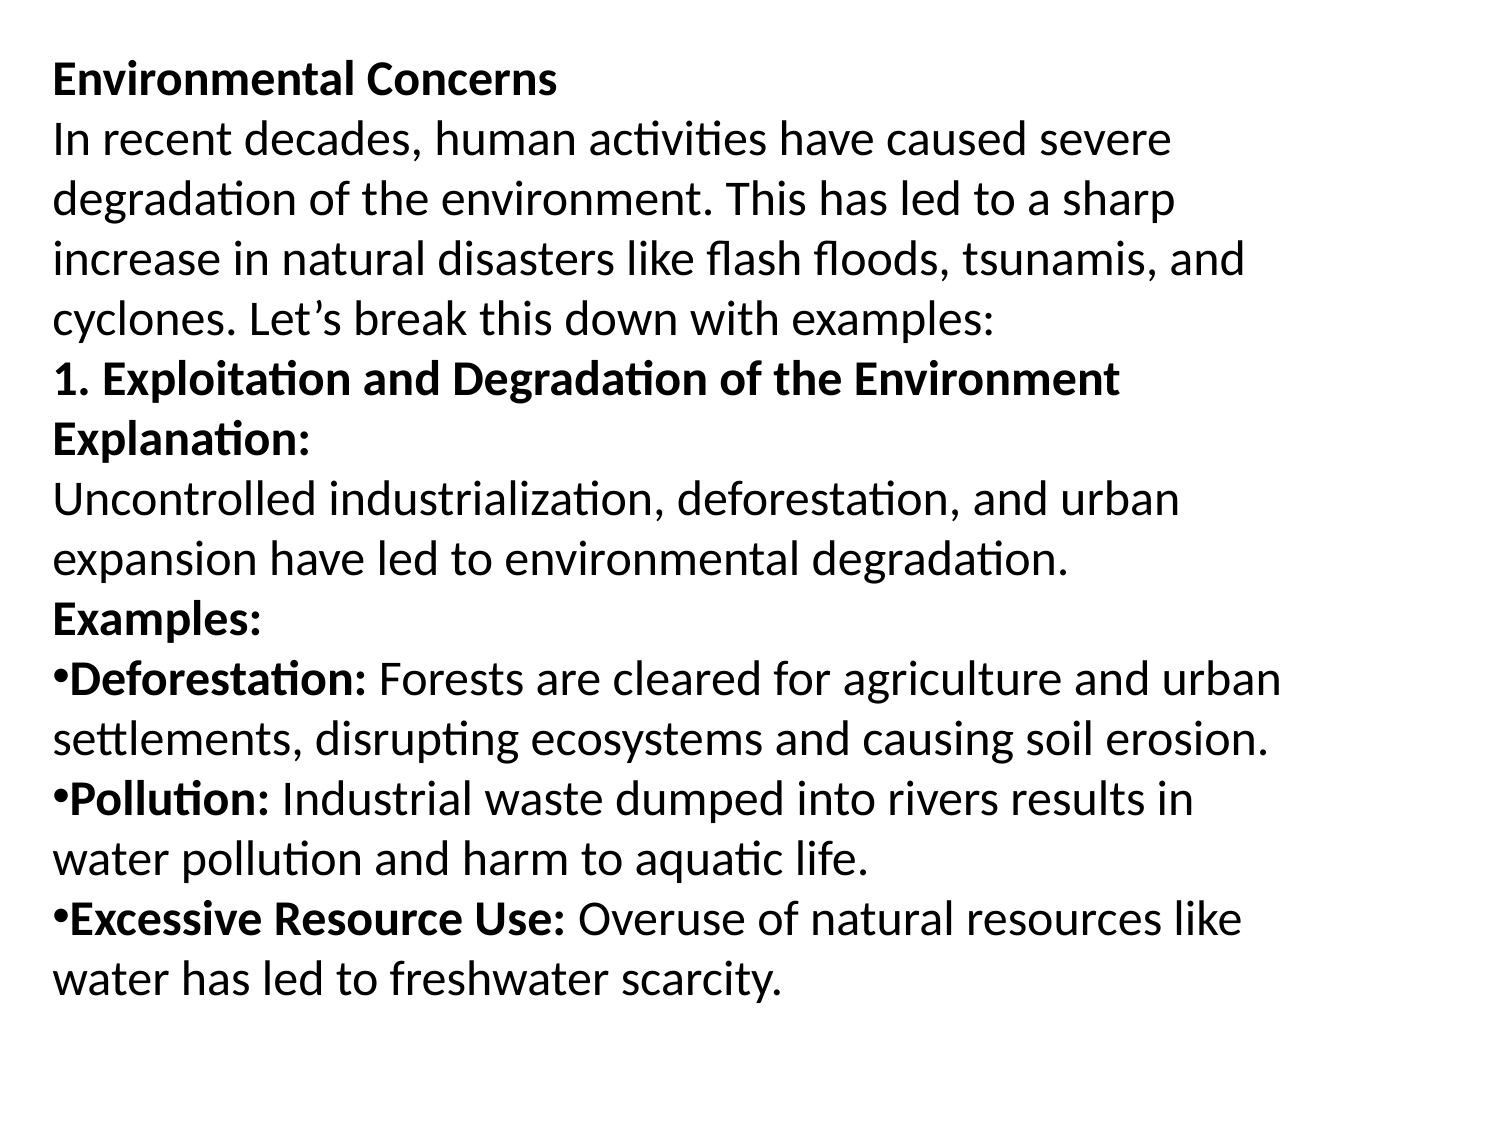

Environmental Concerns
In recent decades, human activities have caused severe degradation of the environment. This has led to a sharp increase in natural disasters like flash floods, tsunamis, and cyclones. Let’s break this down with examples:
1. Exploitation and Degradation of the Environment
Explanation:
Uncontrolled industrialization, deforestation, and urban expansion have led to environmental degradation.
Examples:
Deforestation: Forests are cleared for agriculture and urban settlements, disrupting ecosystems and causing soil erosion.
Pollution: Industrial waste dumped into rivers results in water pollution and harm to aquatic life.
Excessive Resource Use: Overuse of natural resources like water has led to freshwater scarcity.